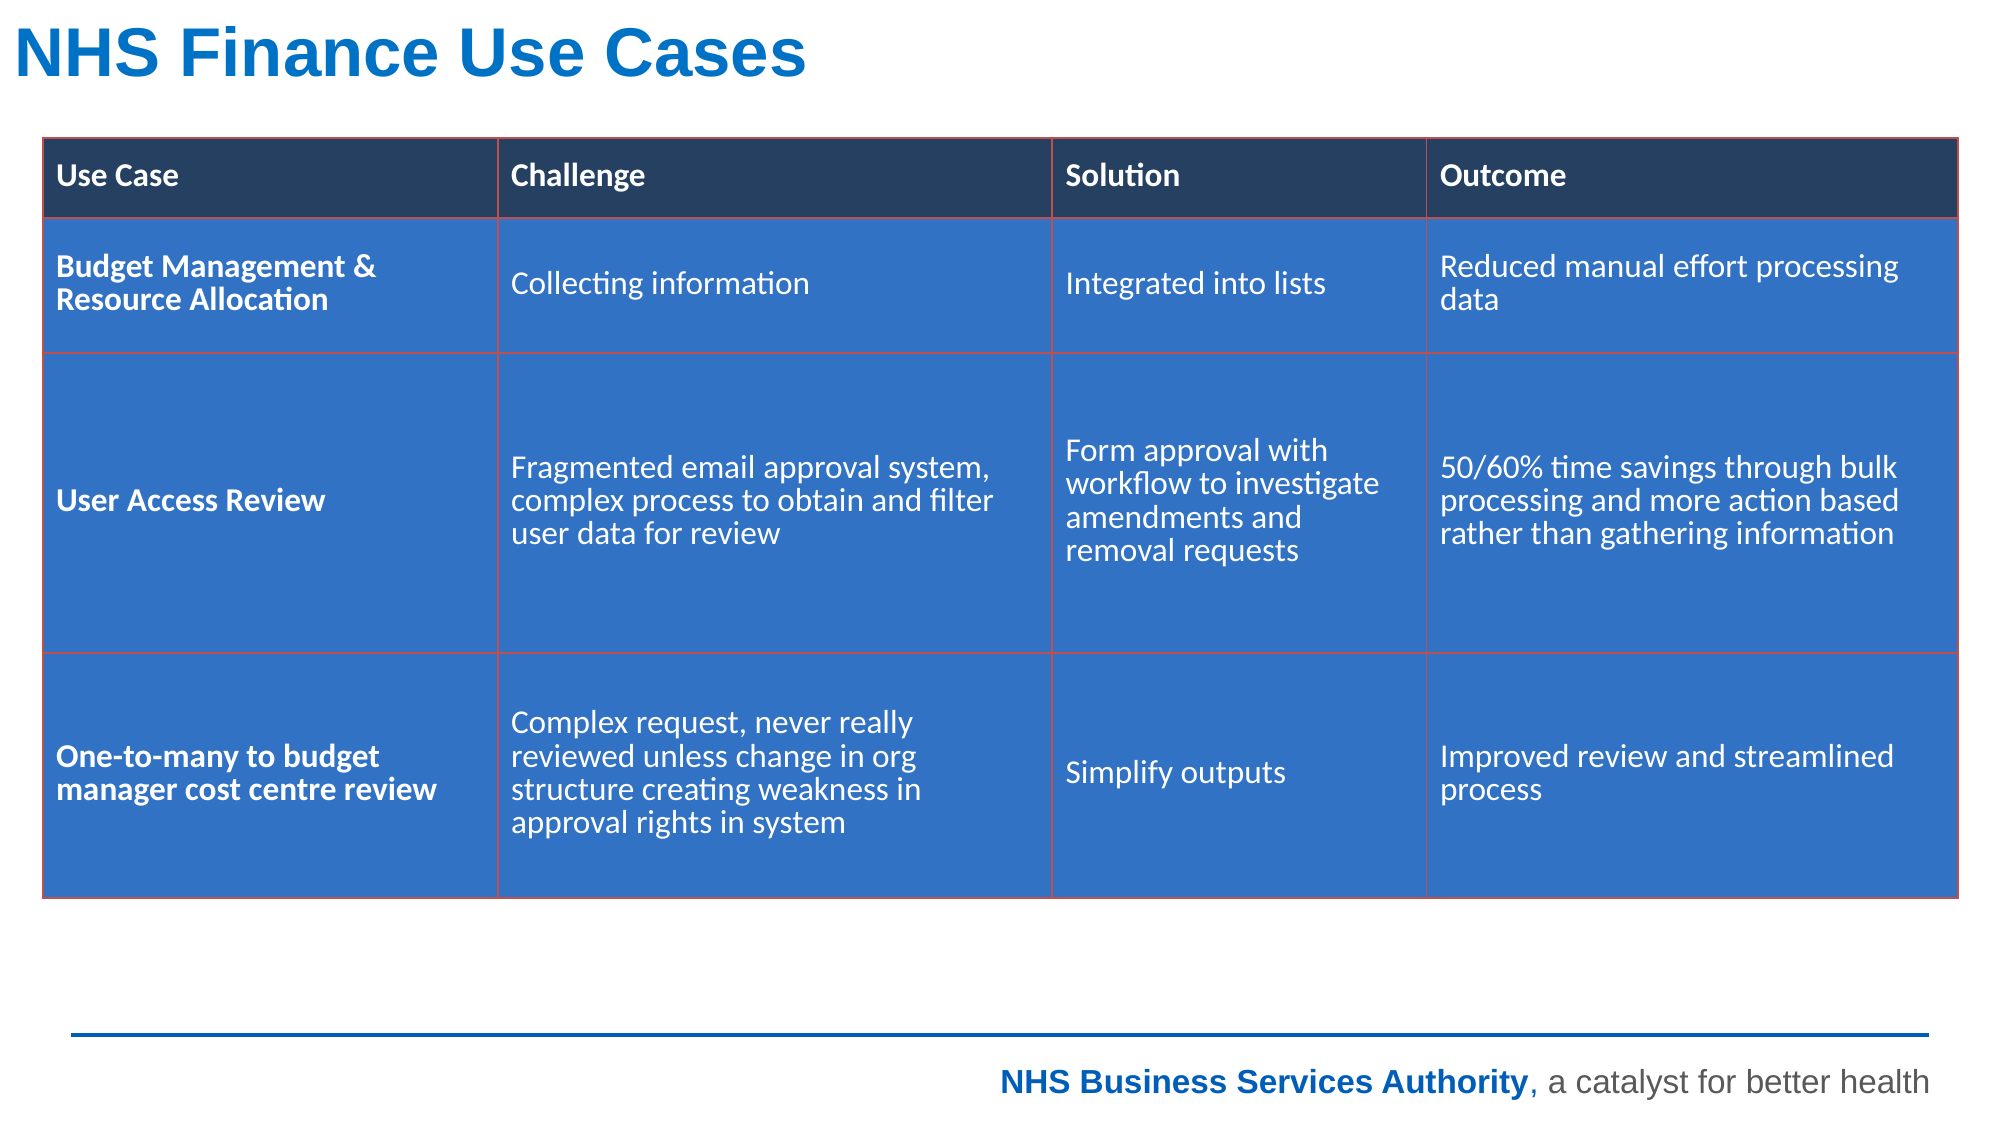

NHS Finance Use Cases
| Use Case | Challenge | Solution | Outcome |
| --- | --- | --- | --- |
| Budget Management & Resource Allocation | Collecting information | Integrated into lists | Reduced manual effort processing data |
| User Access Review | Fragmented email approval system, complex process to obtain and filter user data for review | Form approval with workflow to investigate amendments and removal requests | 50/60% time savings through bulk processing and more action based rather than gathering information |
| One-to-many to budget manager cost centre review | Complex request, never really reviewed unless change in org structure creating weakness in approval rights in system | Simplify outputs | Improved review and streamlined process |